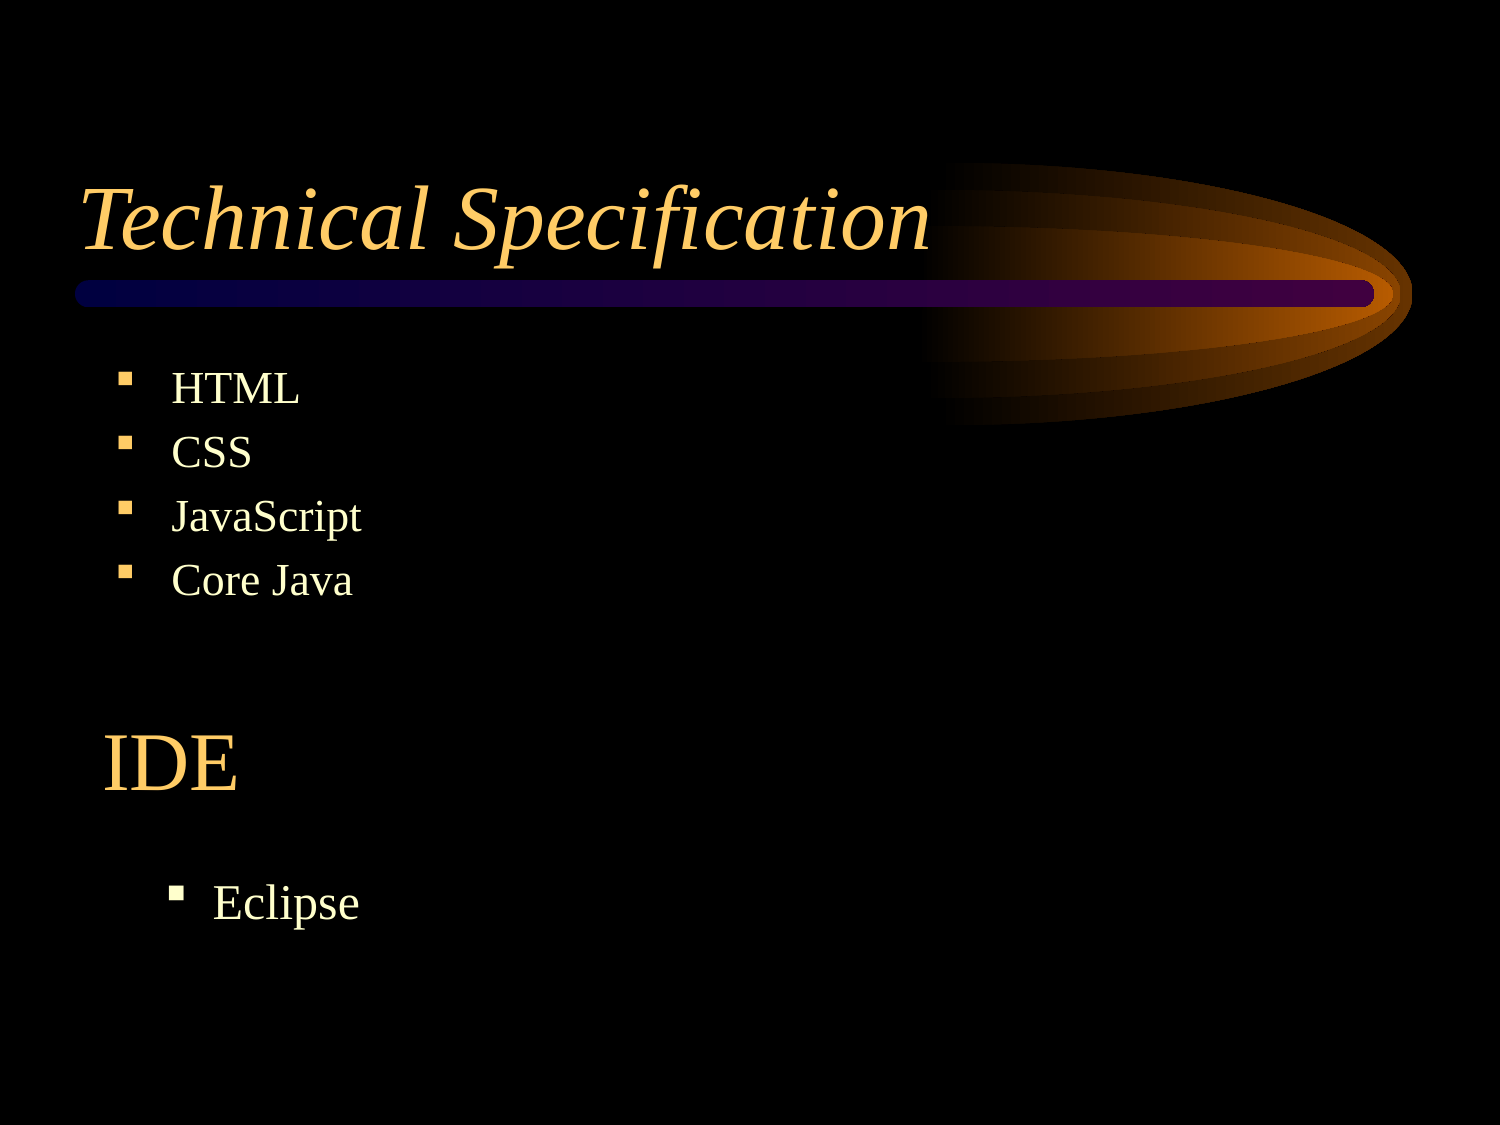

# Technical Specification
HTML
CSS
JavaScript
Core Java

IDE
 Eclipse